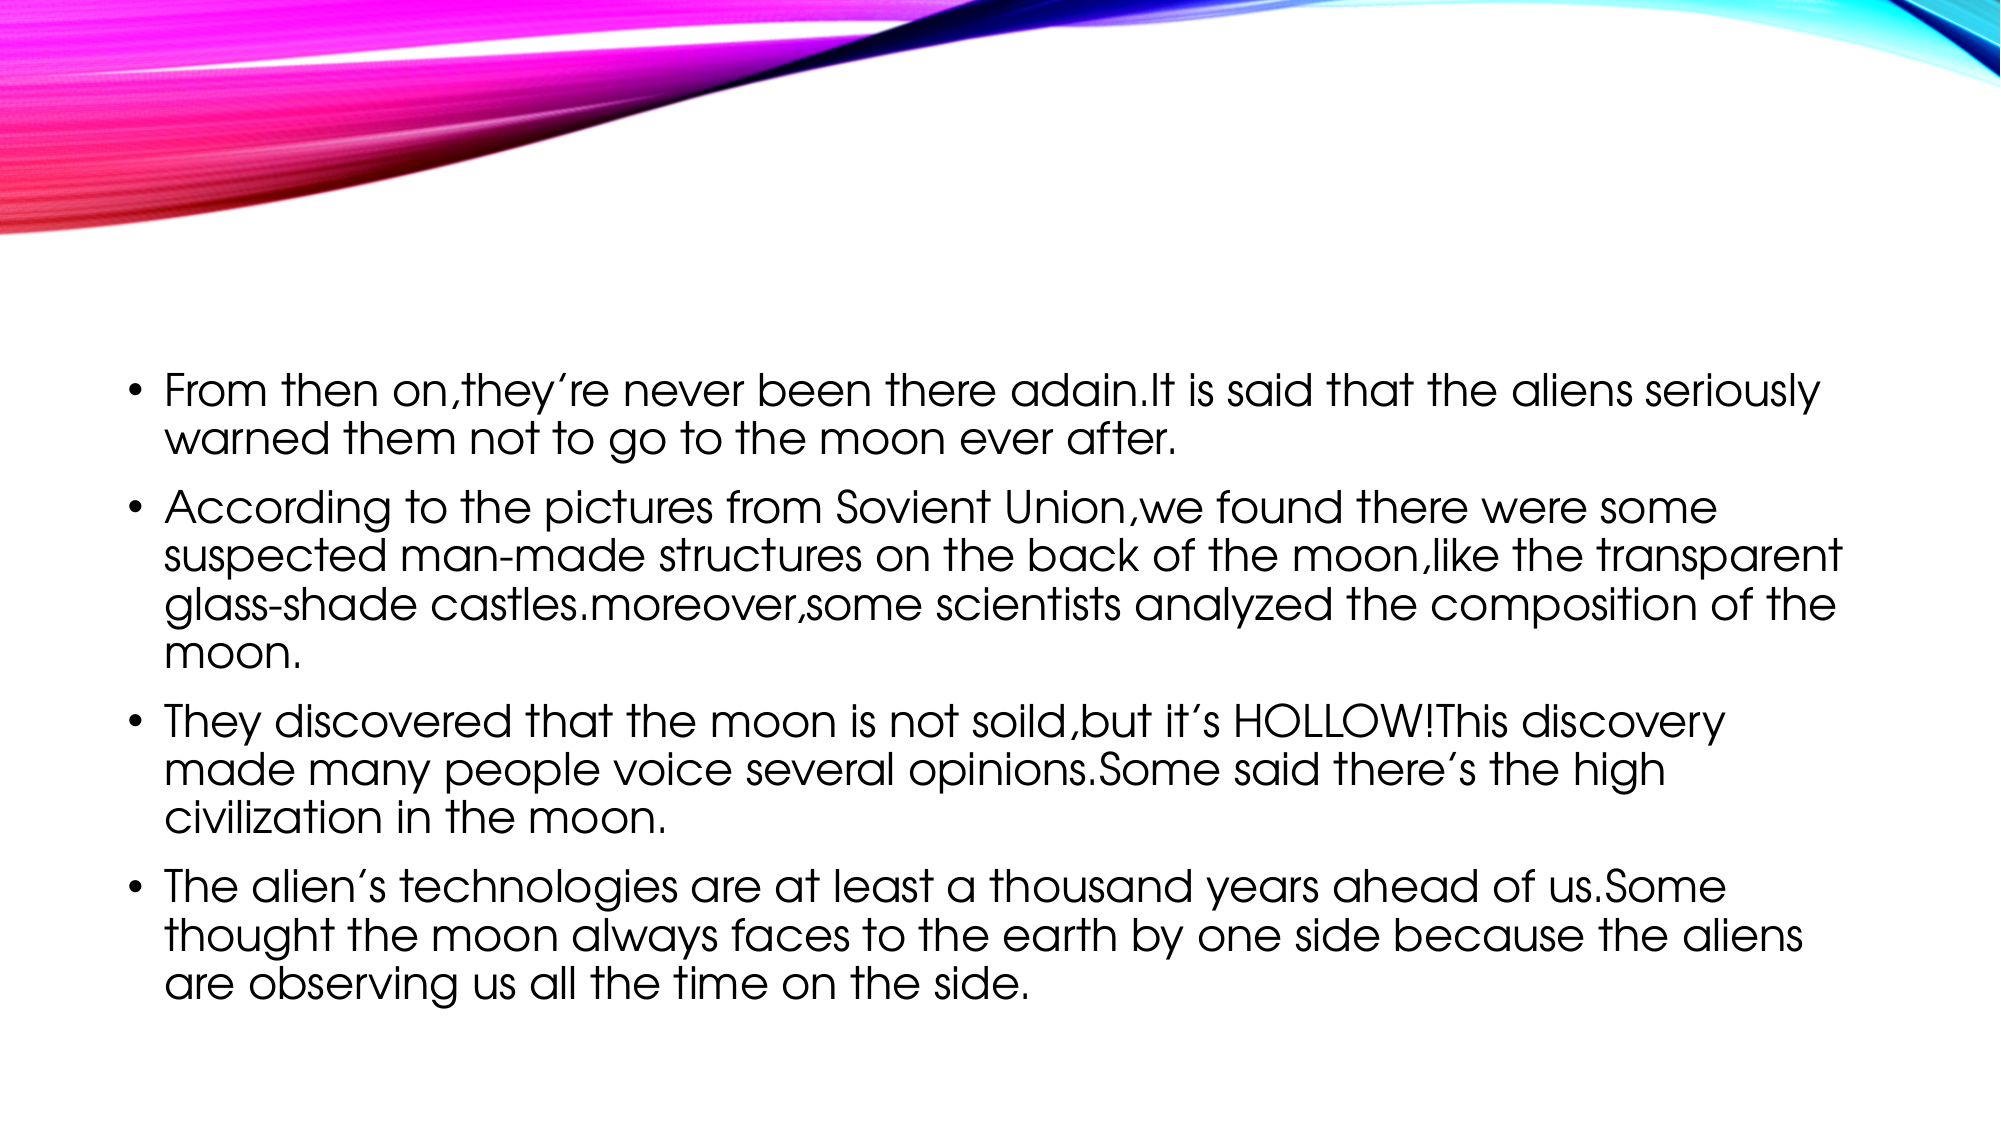

#
From then on,they’re never been there adain.It is said that the aliens seriously warned them not to go to the moon ever after.
According to the pictures from Sovient Union,we found there were some suspected man-made structures on the back of the moon,like the transparent glass-shade castles.moreover,some scientists analyzed the composition of the moon.
They discovered that the moon is not soild,but it’s HOLLOW!This discovery made many people voice several opinions.Some said there’s the high civilization in the moon.
The alien’s technologies are at least a thousand years ahead of us.Some thought the moon always faces to the earth by one side because the aliens are observing us all the time on the side.